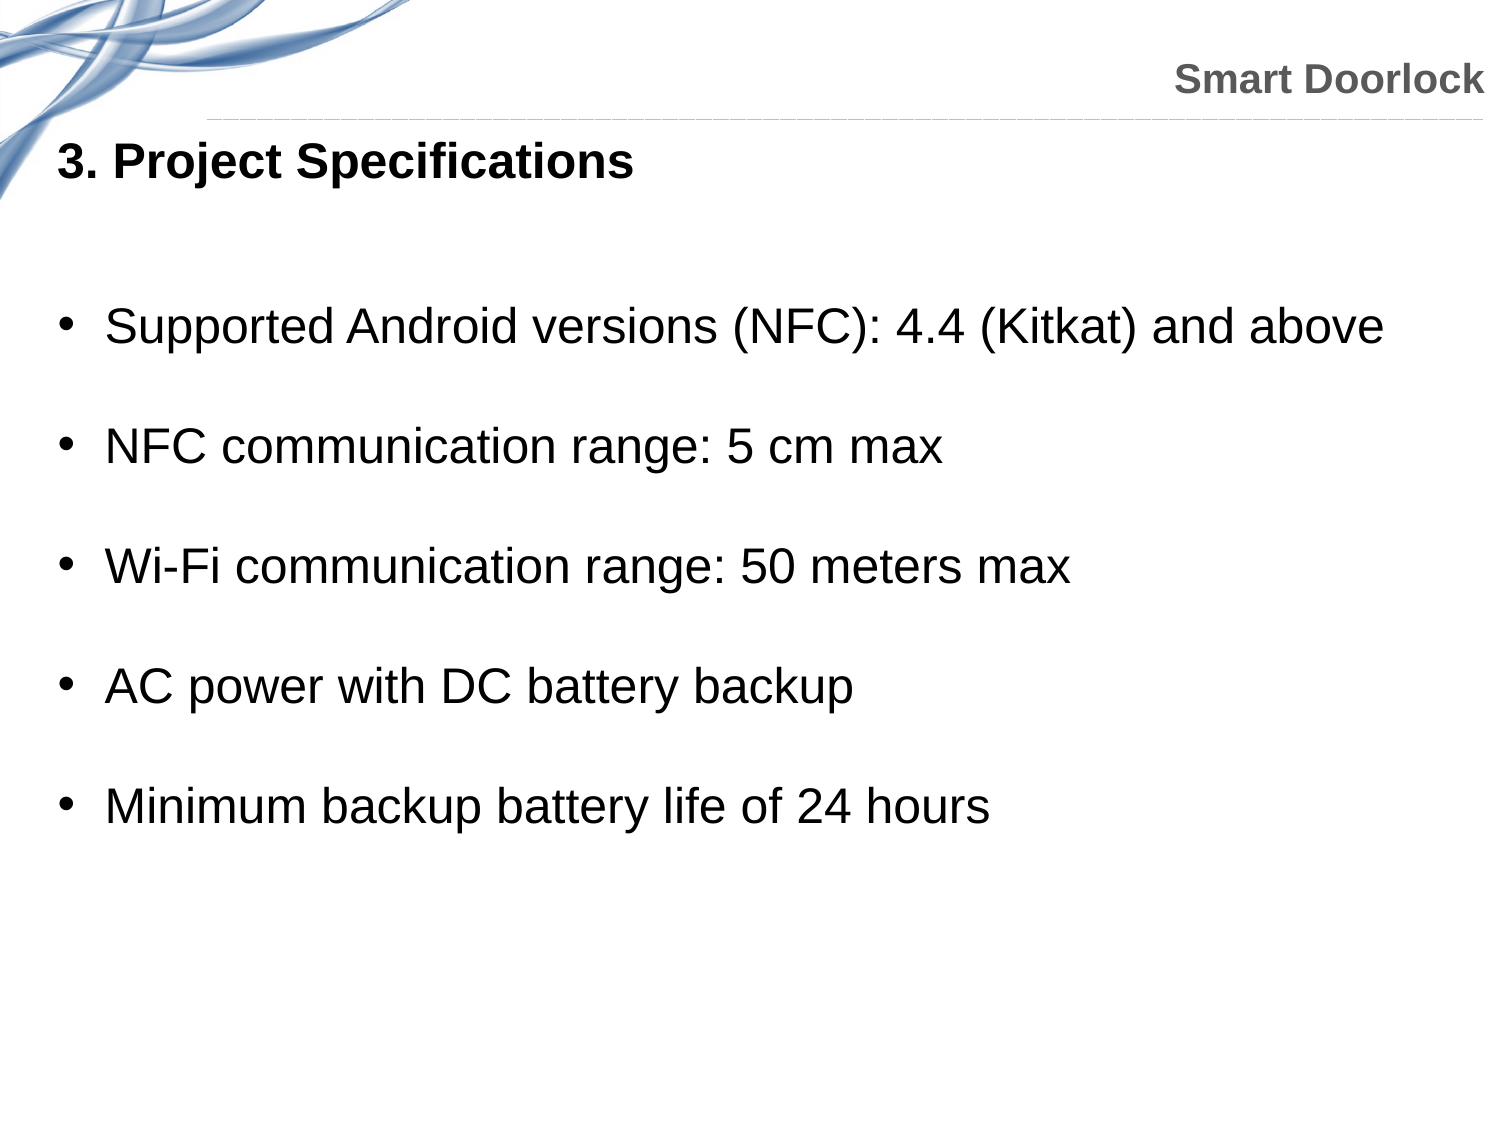

# Smart Doorlock
3. Project Specifications
Supported Android versions (NFC): 4.4 (Kitkat) and above
NFC communication range: 5 cm max
Wi-Fi communication range: 50 meters max
AC power with DC battery backup
Minimum backup battery life of 24 hours